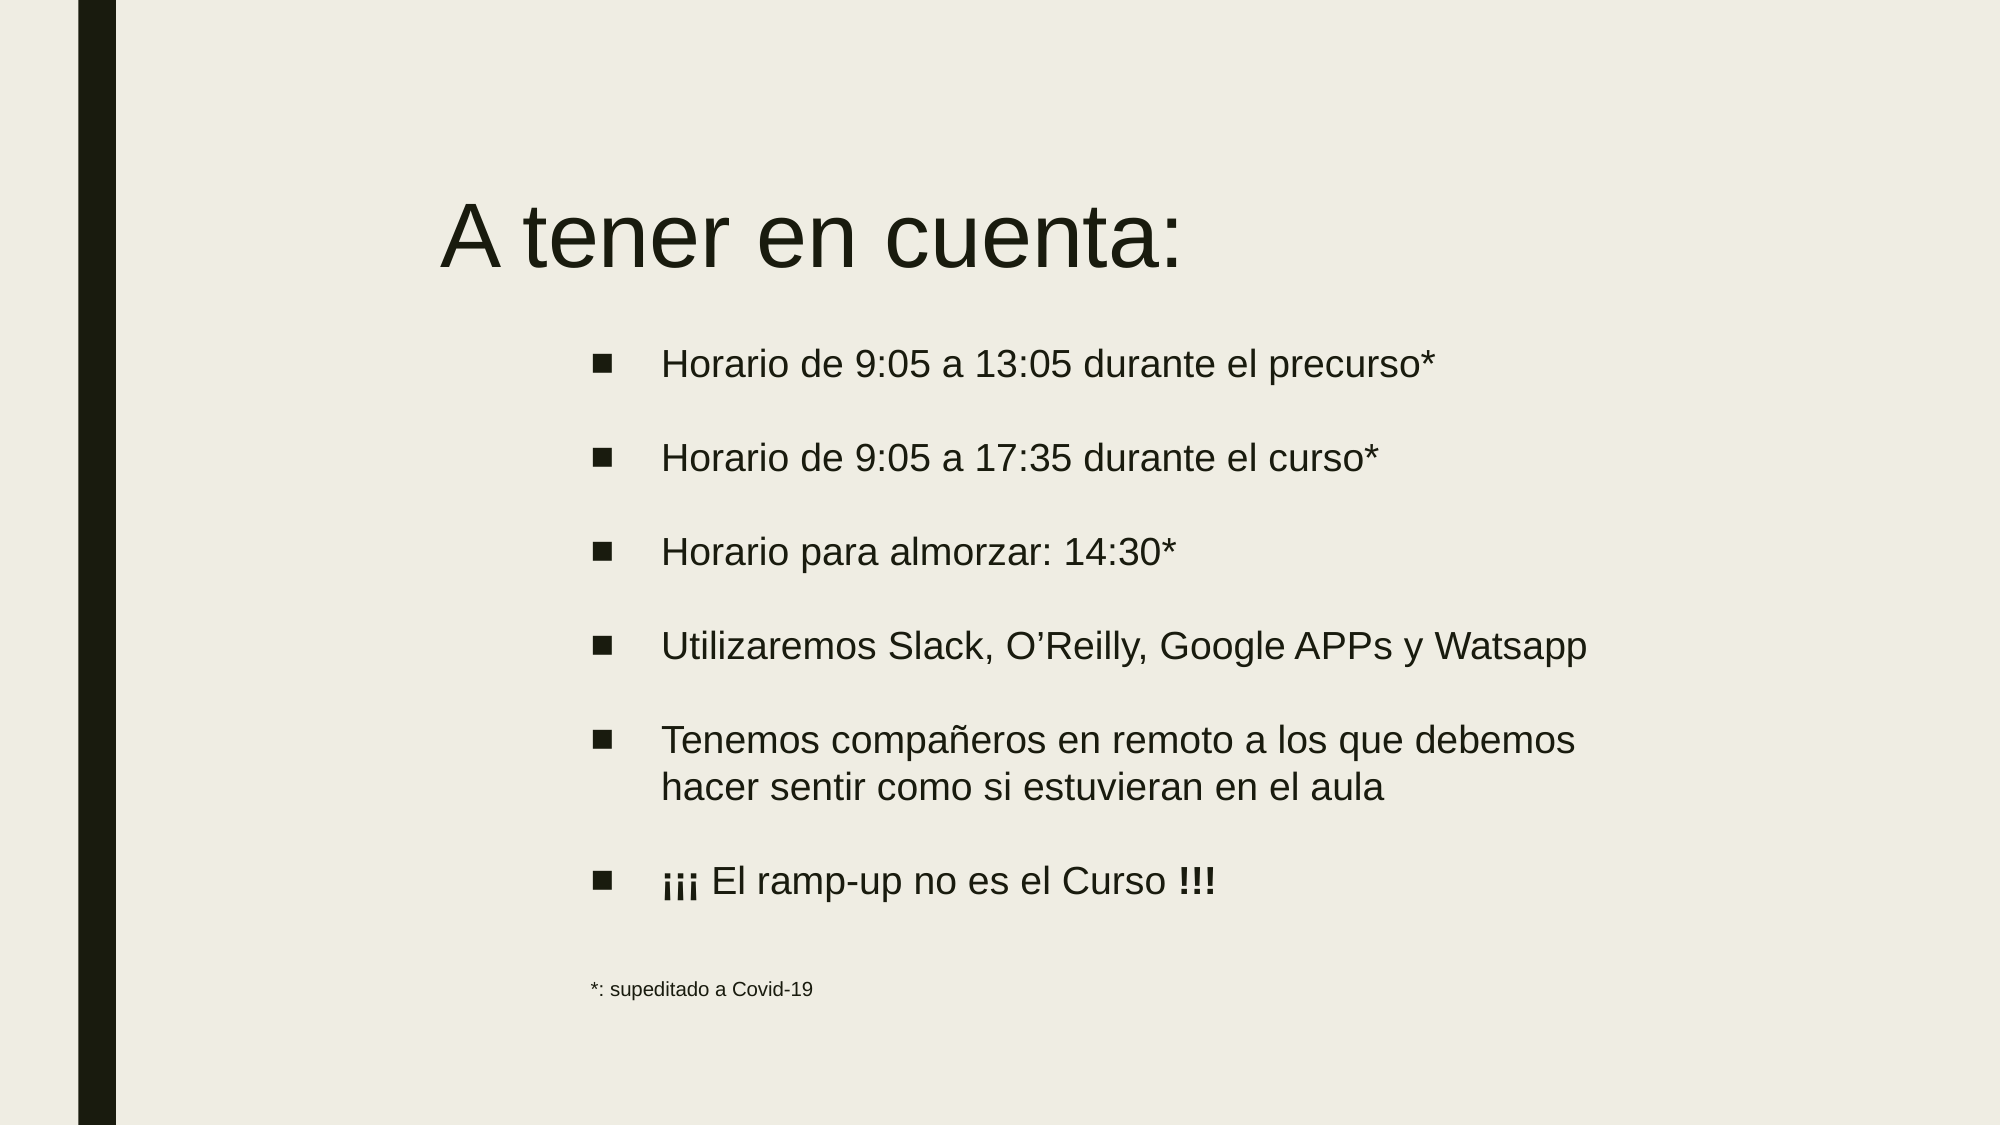

# A tener en cuenta:

Horario de 9:05 a 13:05 durante el precurso*

Horario de 9:05 a 17:35 durante el curso*

Horario para almorzar: 14:30*

Utilizaremos Slack, O’Reilly, Google APPs y Watsapp

Tenemos compañeros en remoto a los que debemos hacer sentir como si estuvieran en el aula

¡¡¡ El ramp-up no es el Curso !!!

*: supeditado a Covid-19